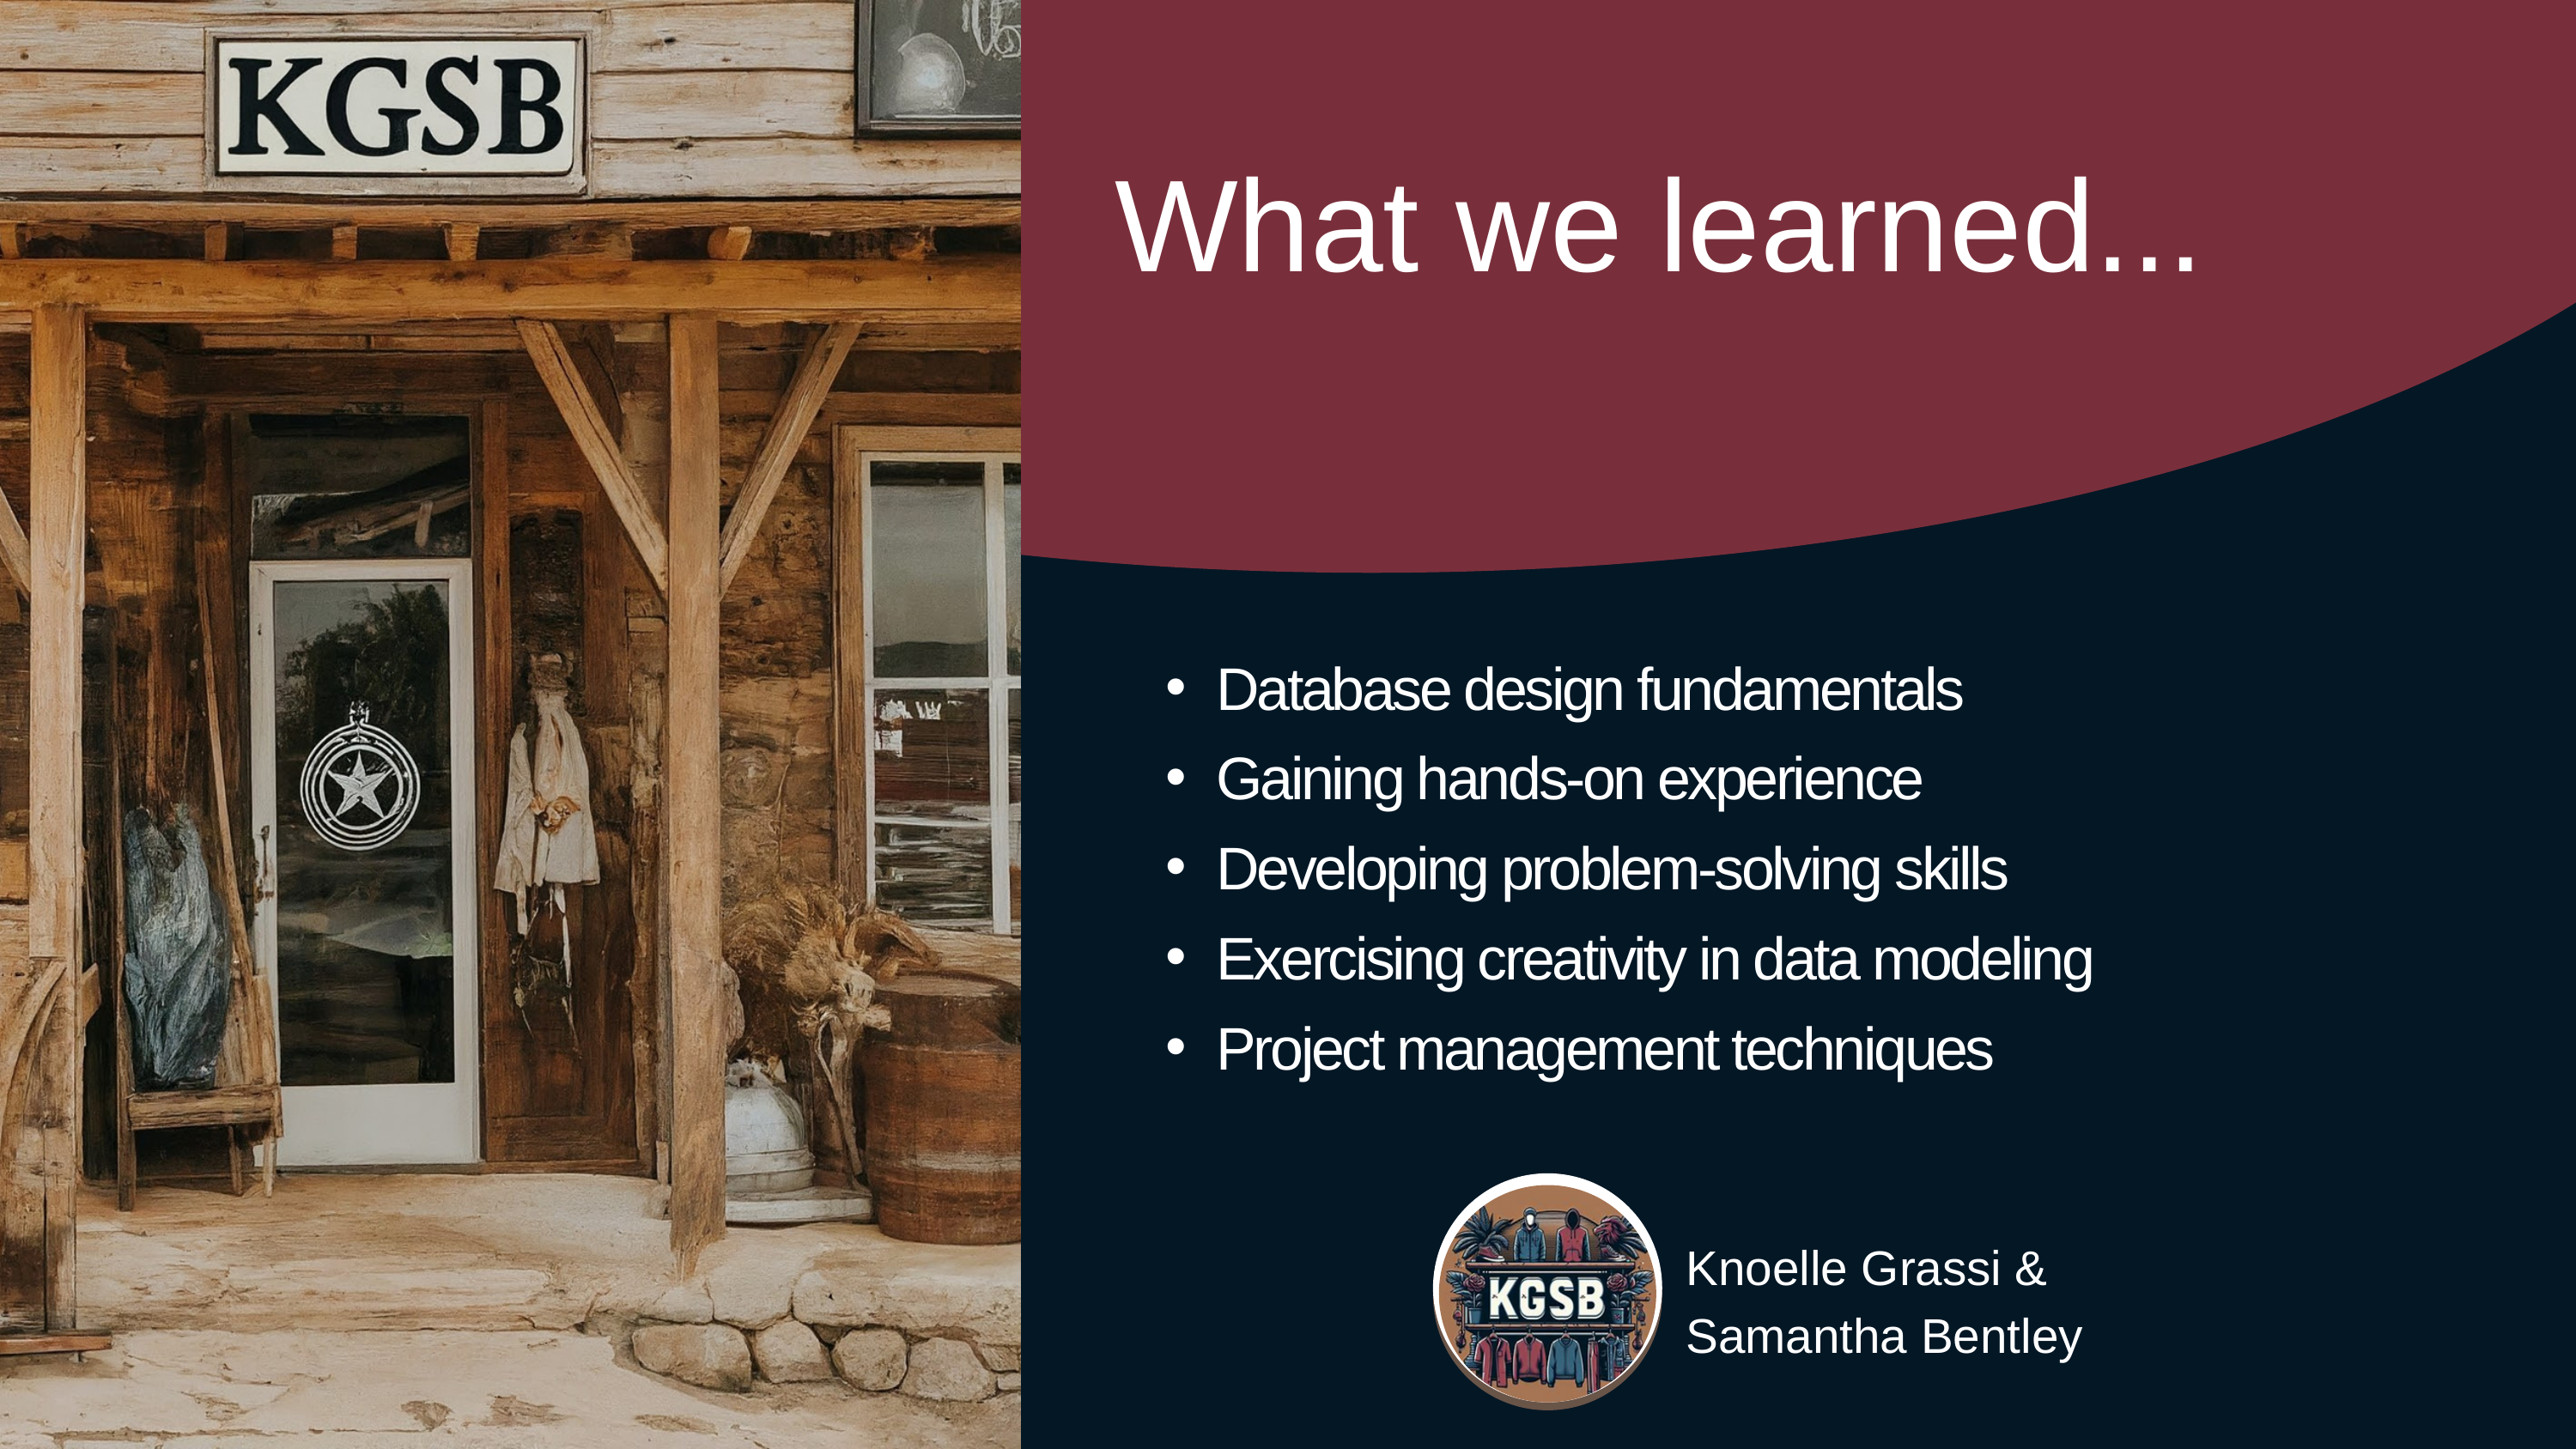

What we learned...
Database design fundamentals
Gaining hands-on experience
Developing problem-solving skills
Exercising creativity in data modeling
Project management techniques

Knoelle Grassi & Samantha Bentley